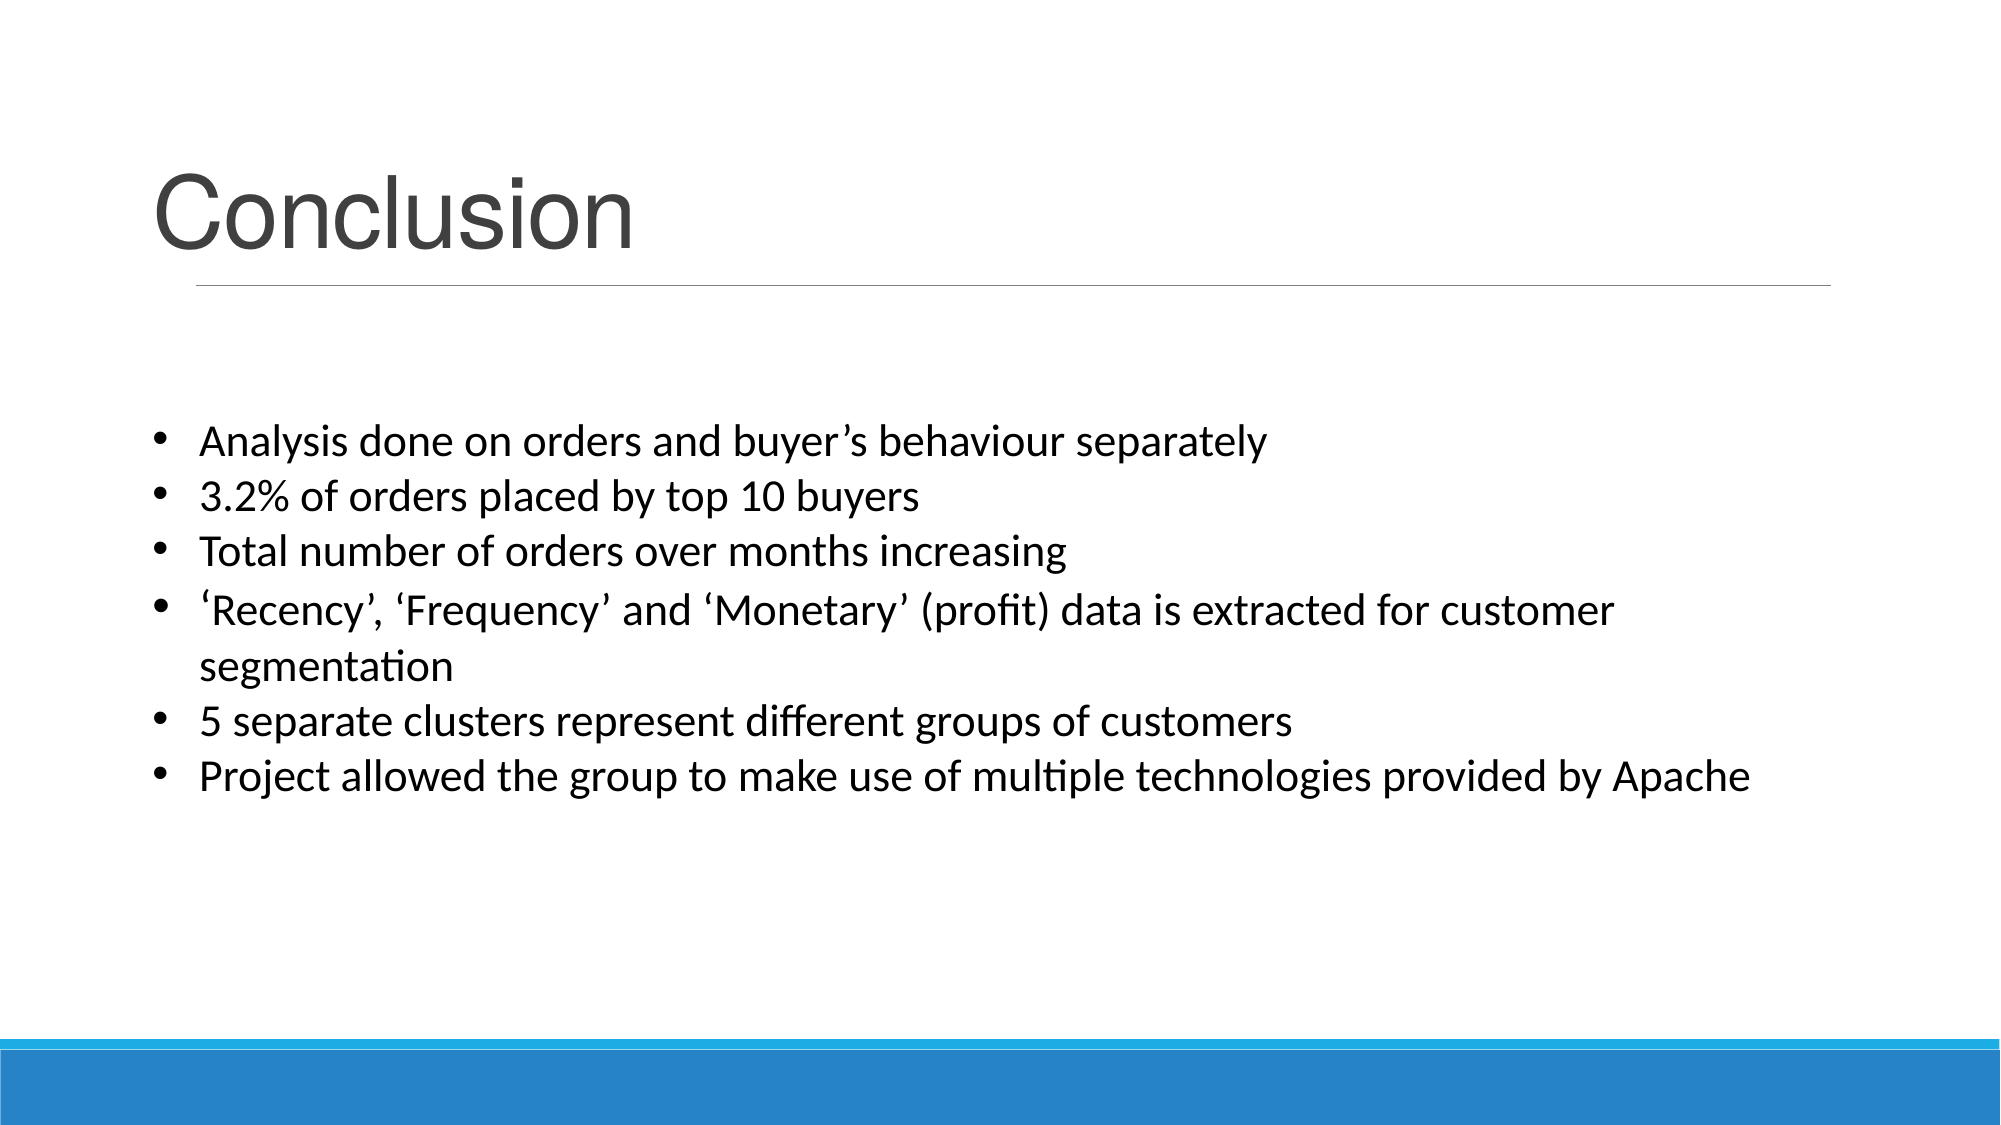

# Conclusion
Analysis done on orders and buyer’s behaviour separately
3.2% of orders placed by top 10 buyers
Total number of orders over months increasing
‘Recency’, ‘Frequency’ and ‘Monetary’ (profit) data is extracted for customer segmentation
5 separate clusters represent different groups of customers
Project allowed the group to make use of multiple technologies provided by Apache